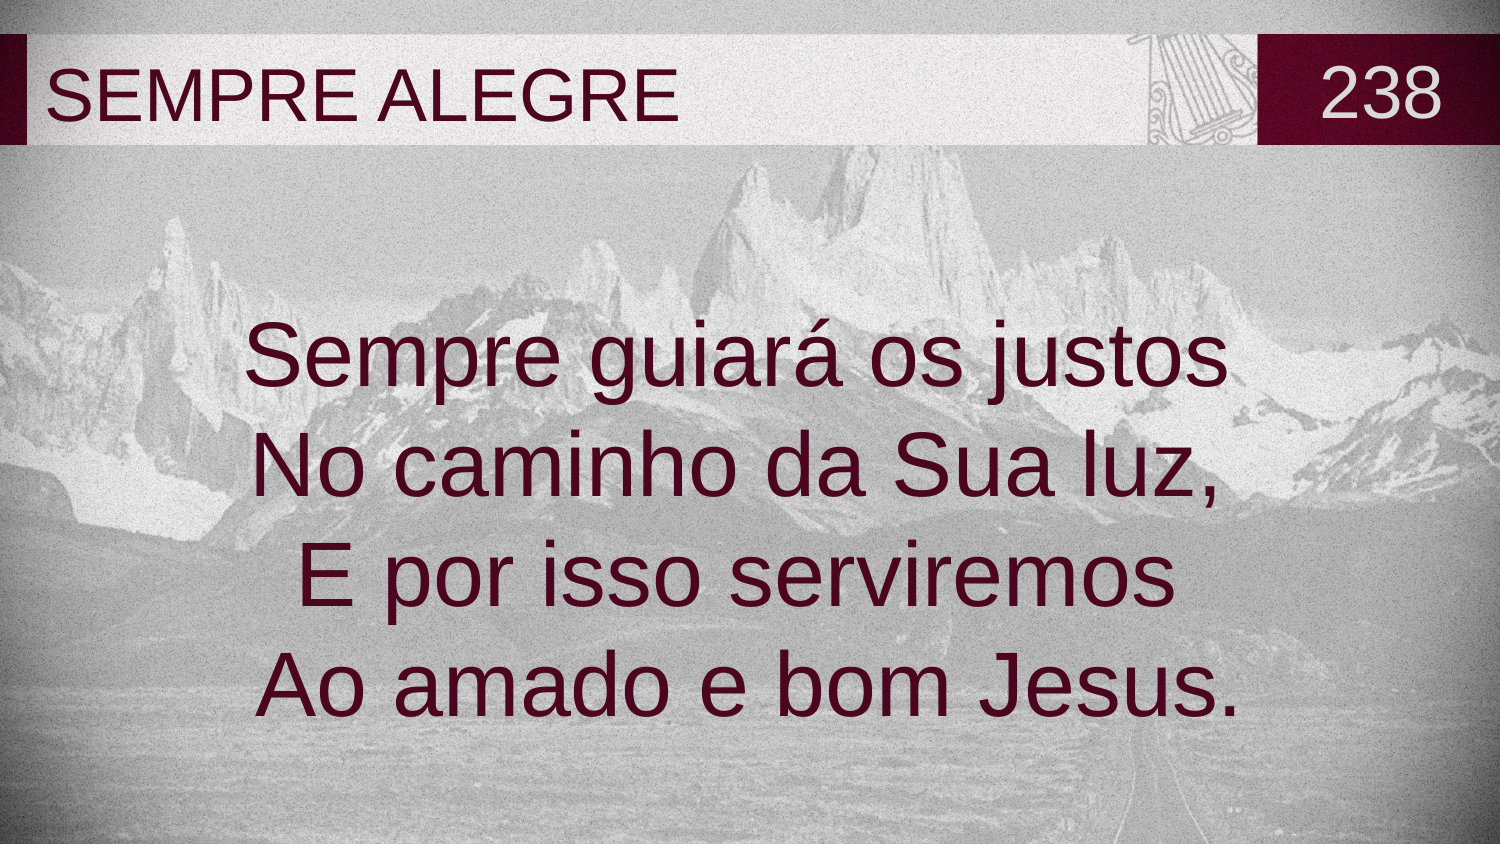

# SEMPRE ALEGRE
238
Sempre guiará os justos
No caminho da Sua luz,
E por isso serviremos
Ao amado e bom Jesus.